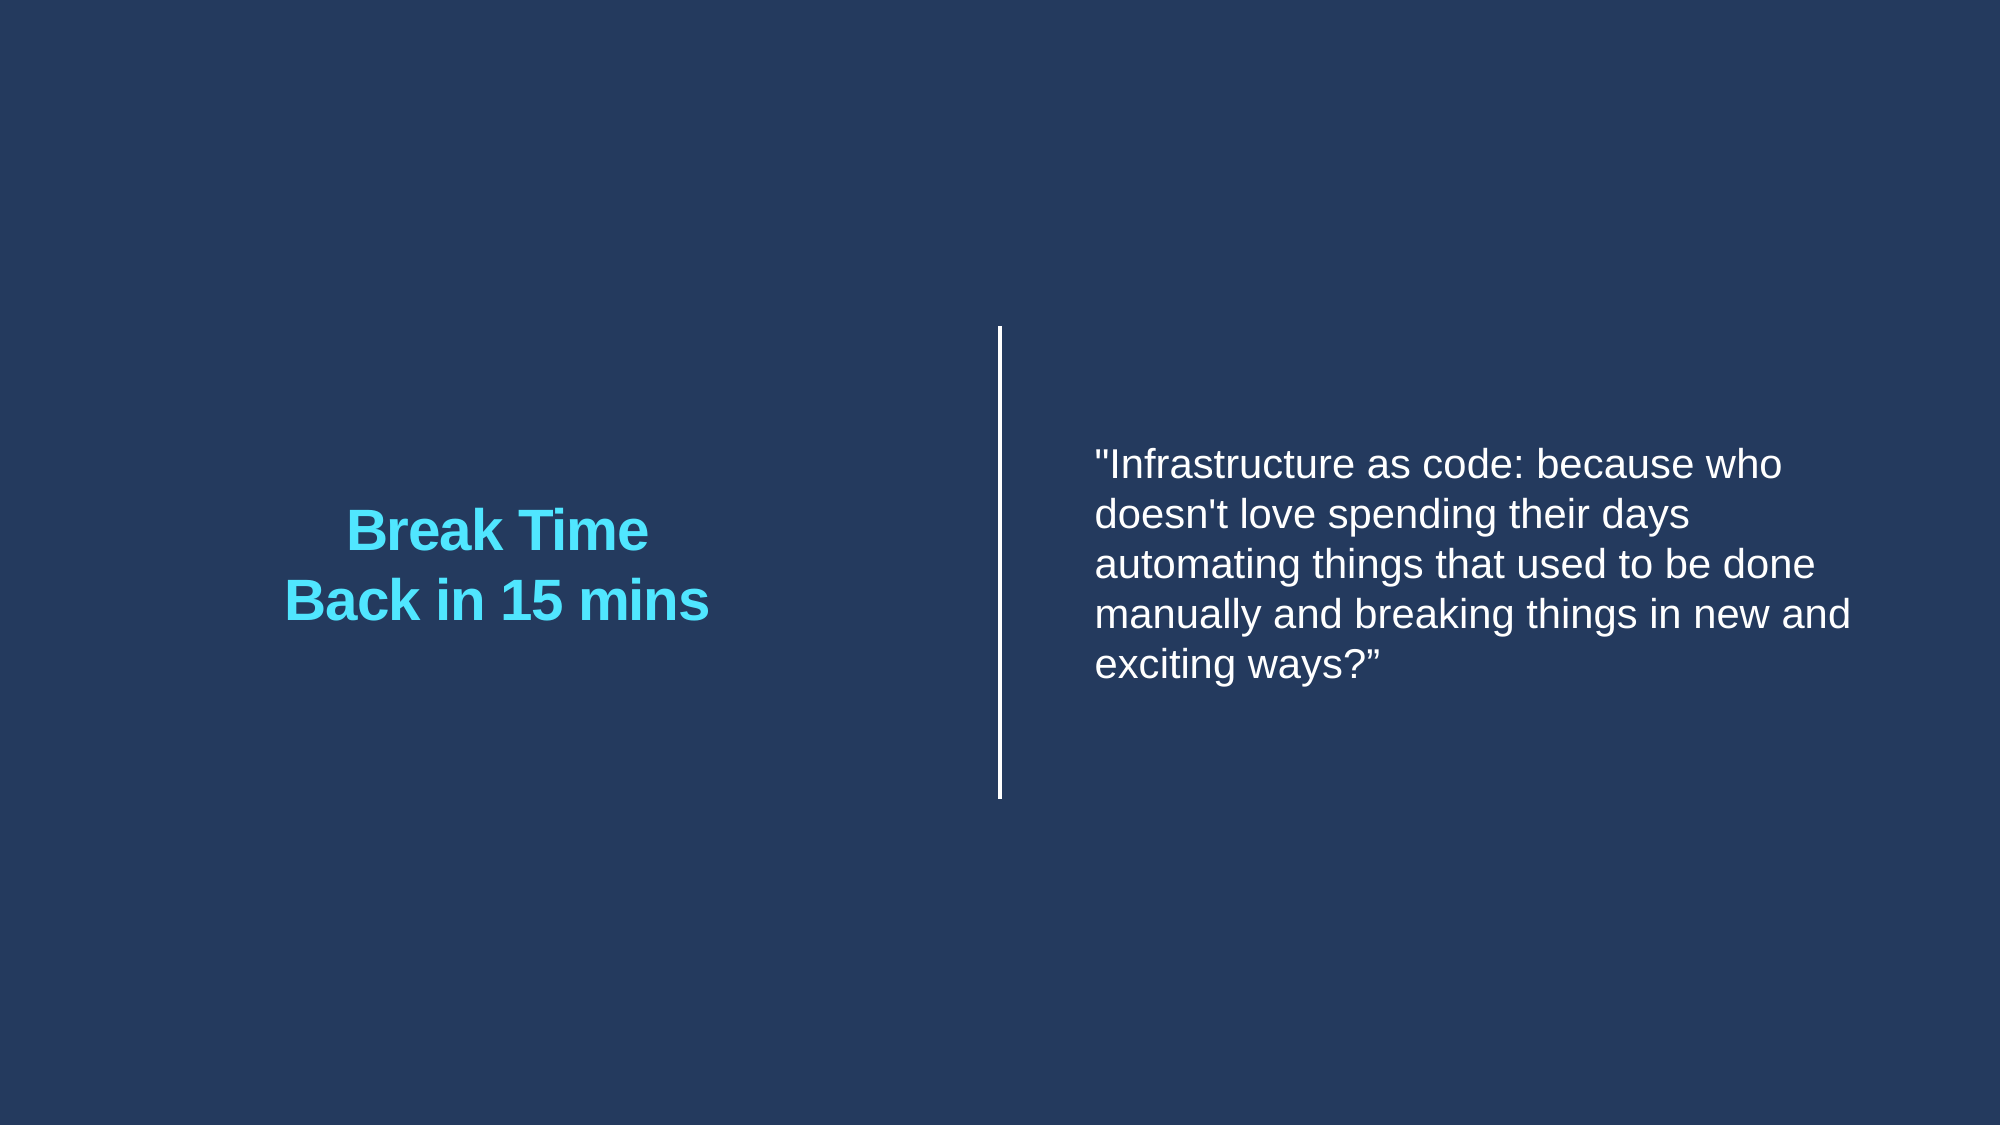

# Break Time Back in 15 mins
"Infrastructure as code: because who doesn't love spending their days automating things that used to be done manually and breaking things in new and exciting ways?”